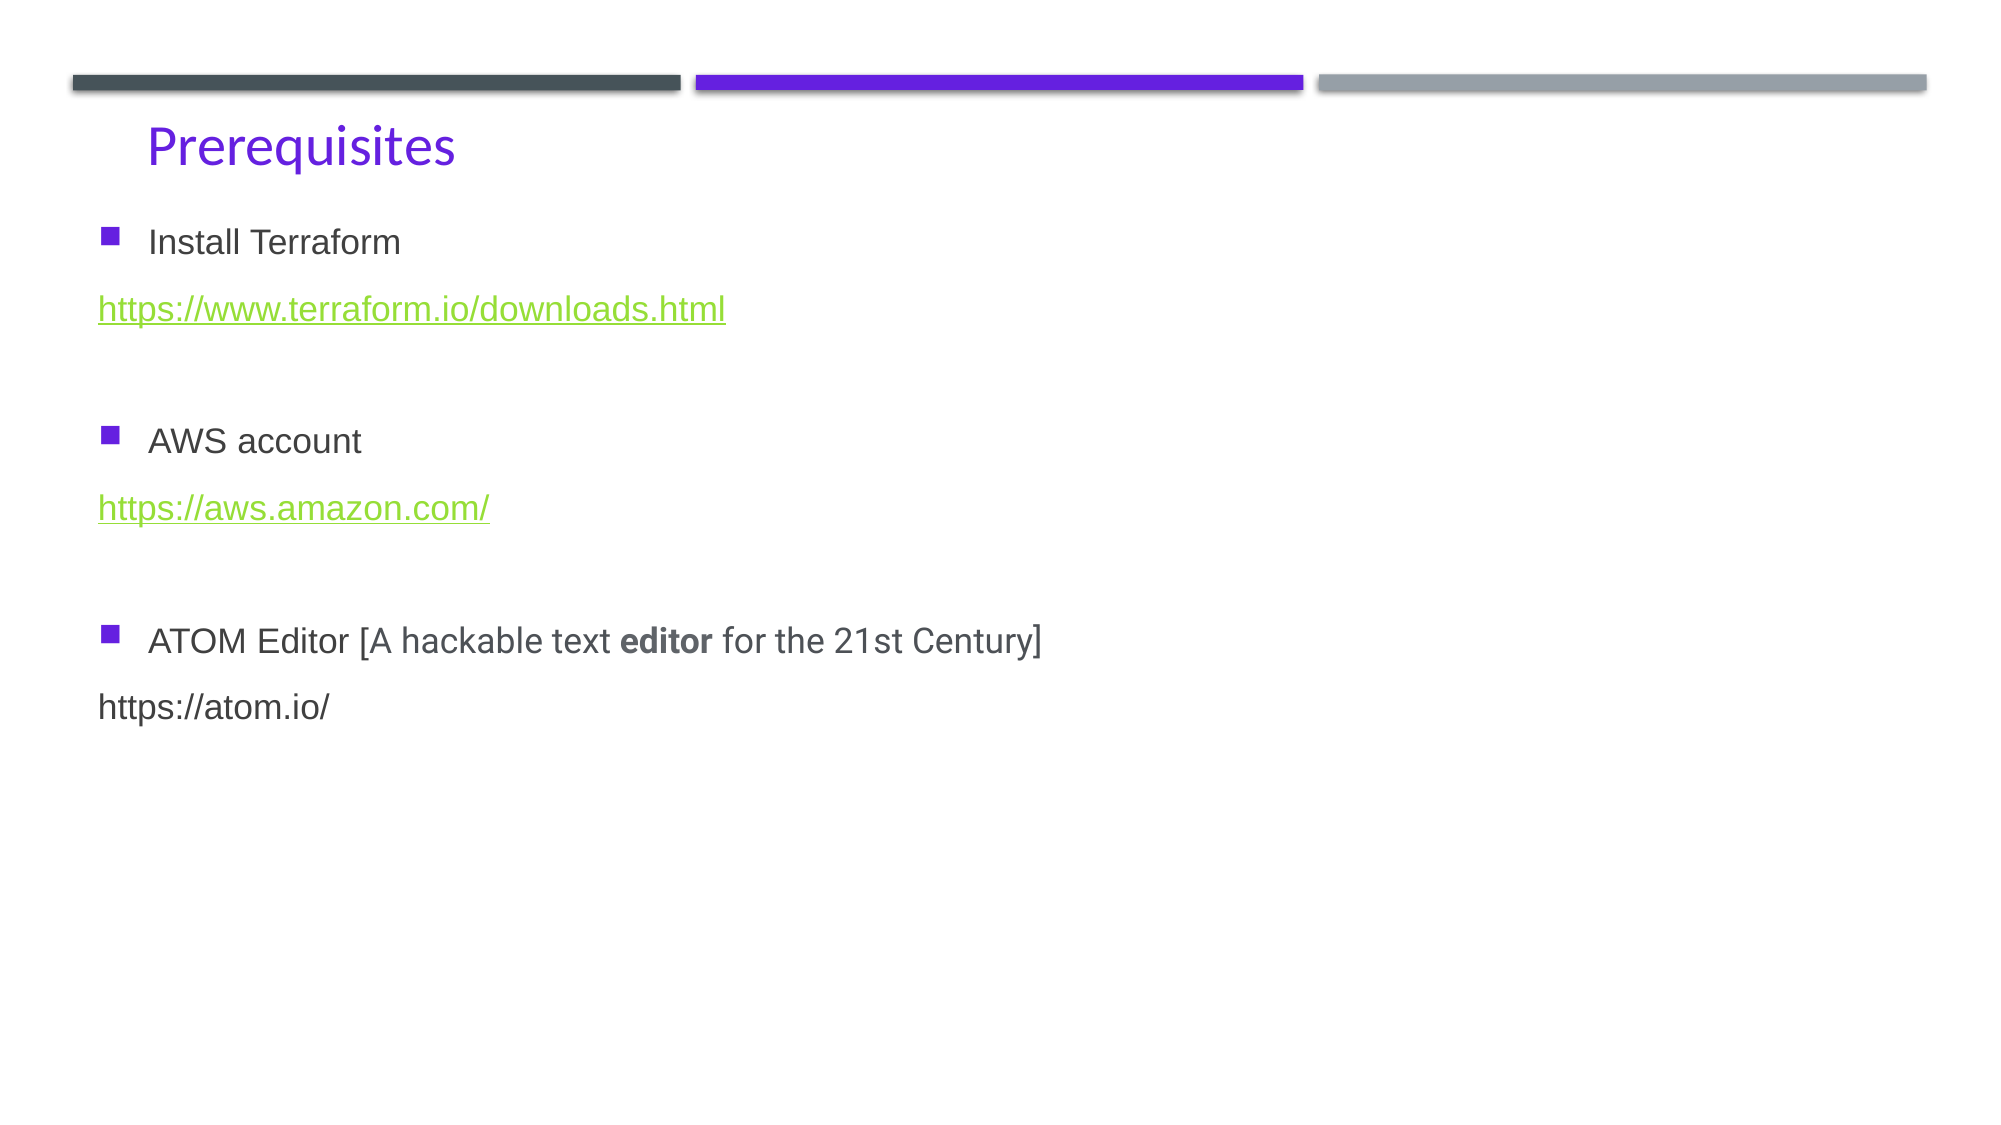

# Prerequisites
Install Terraform
https://www.terraform.io/downloads.html

AWS account
https://aws.amazon.com/

ATOM Editor [A hackable text editor for the 21st Century]
https://atom.io/